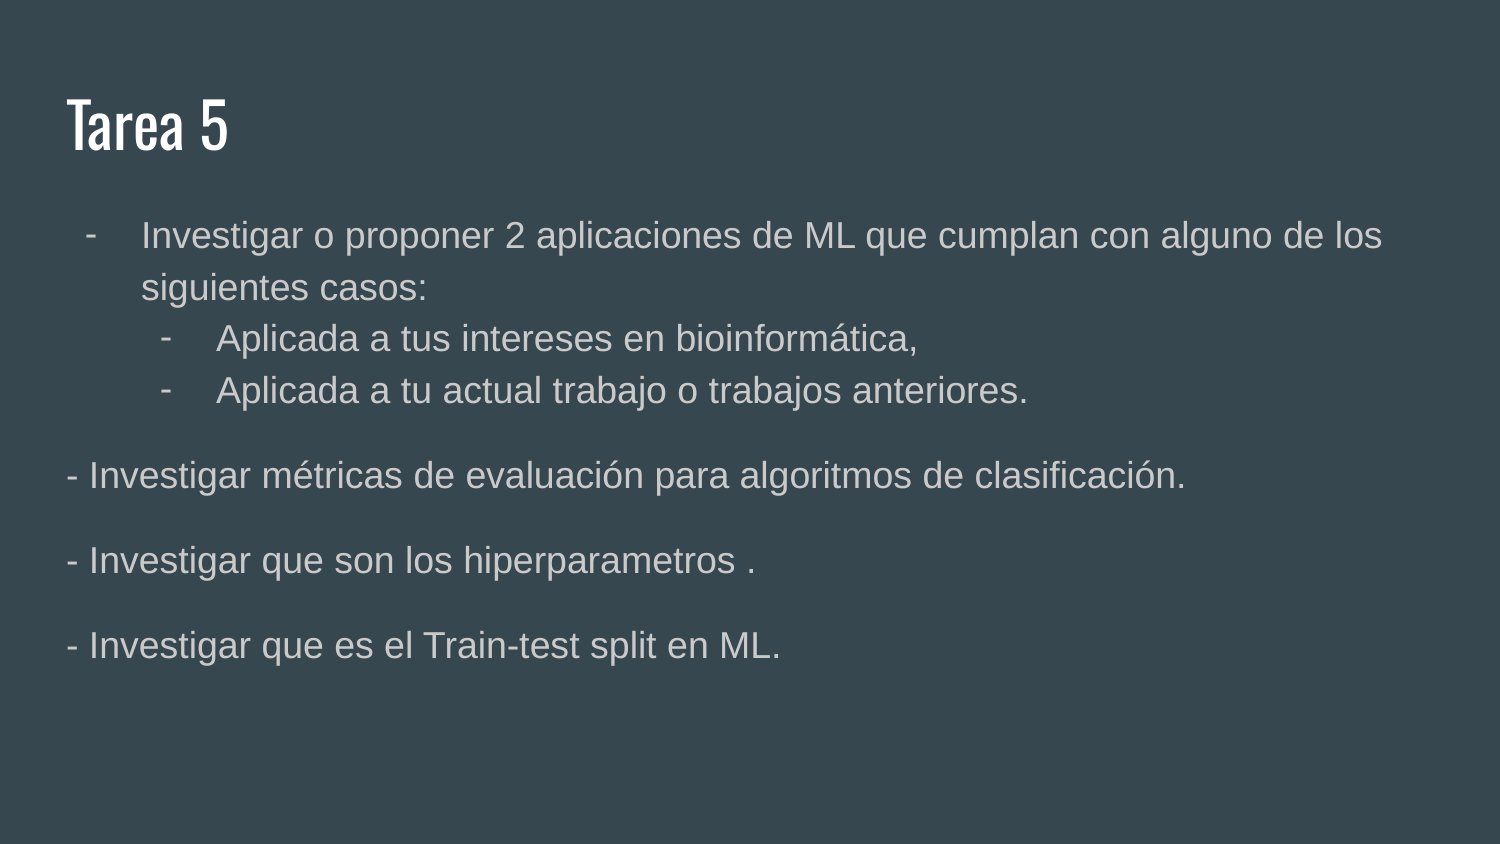

# Tarea 5
Investigar o proponer 2 aplicaciones de ML que cumplan con alguno de los siguientes casos:
Aplicada a tus intereses en bioinformática,
Aplicada a tu actual trabajo o trabajos anteriores.
- Investigar métricas de evaluación para algoritmos de clasificación.
- Investigar que son los hiperparametros .
- Investigar que es el Train-test split en ML.